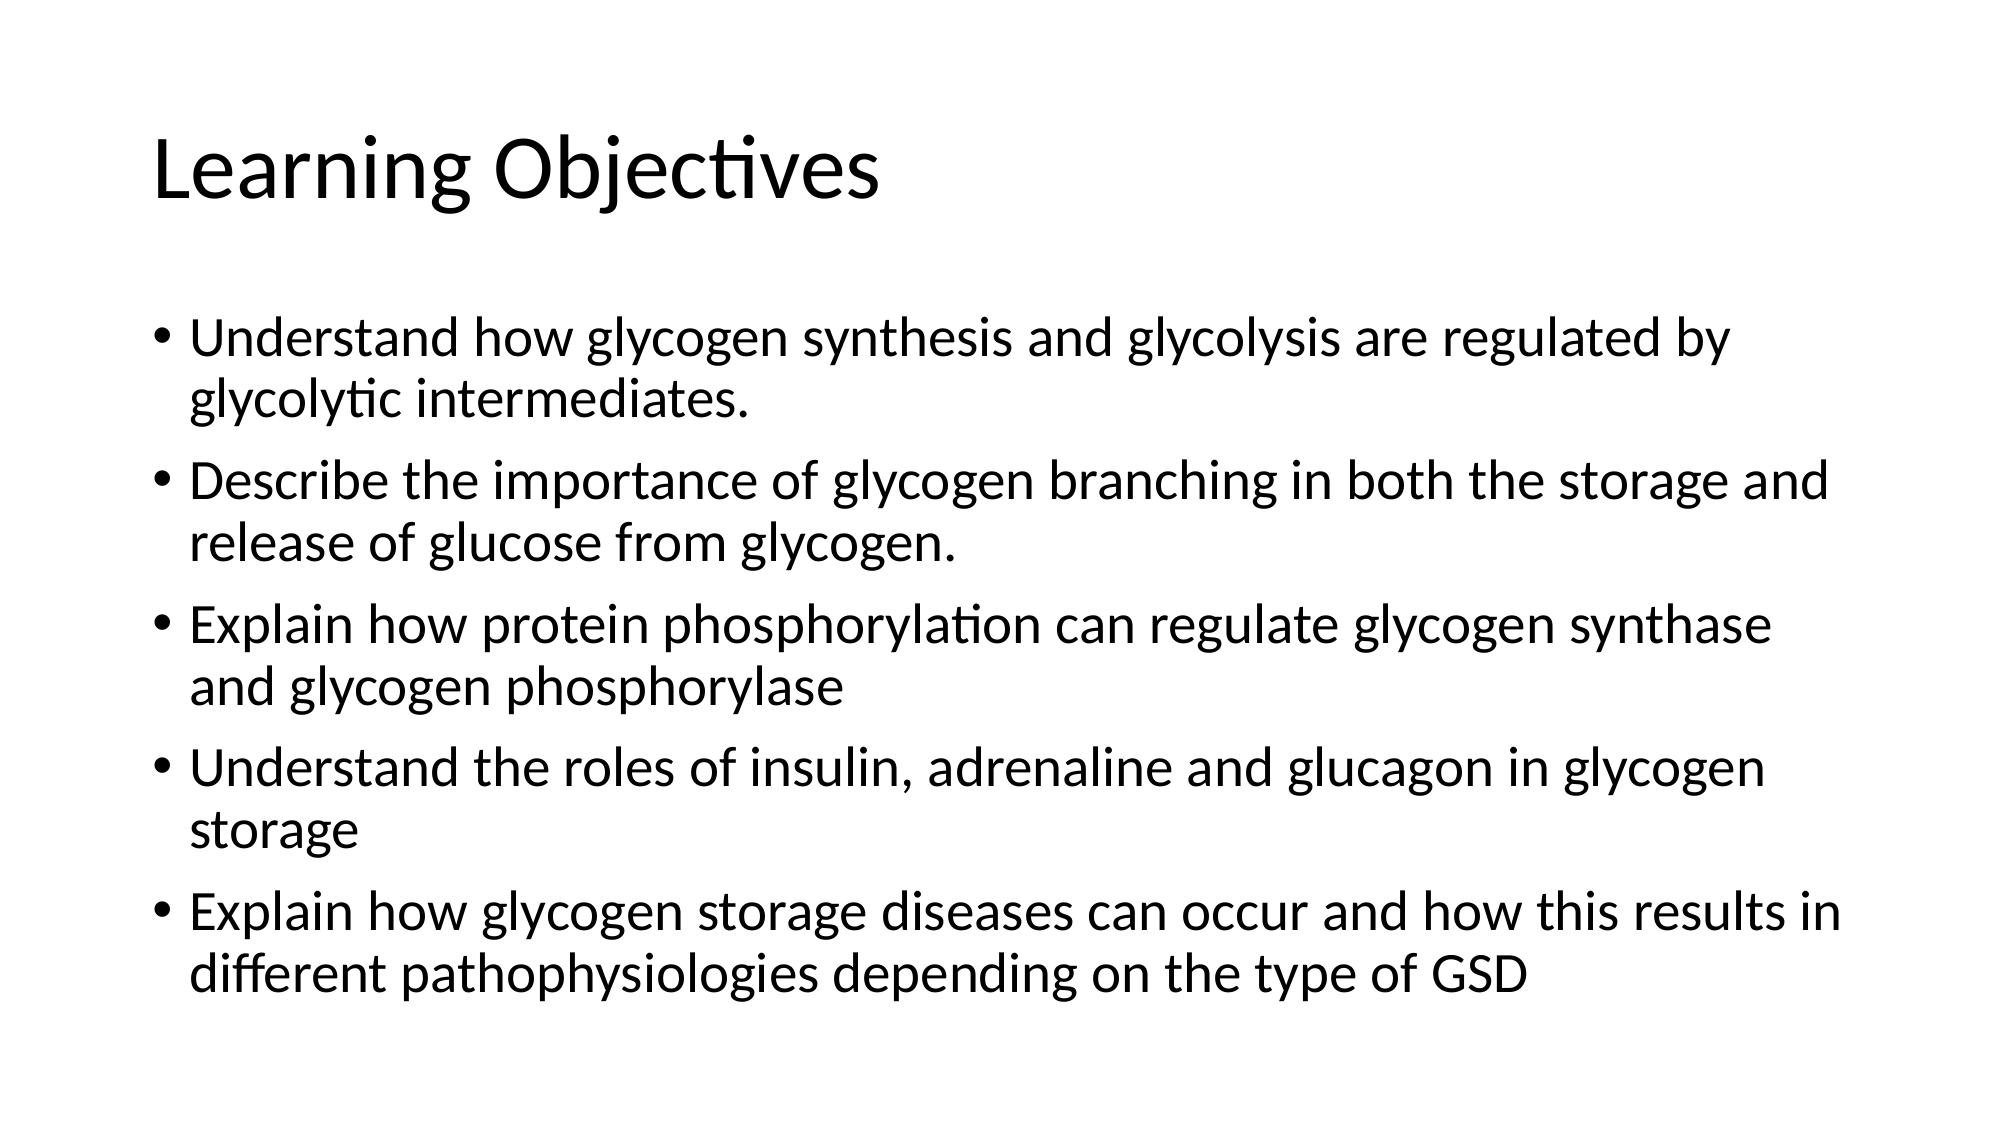

# Learning Objectives
Understand how glycogen synthesis and glycolysis are regulated by glycolytic intermediates.
Describe the importance of glycogen branching in both the storage and release of glucose from glycogen.
Explain how protein phosphorylation can regulate glycogen synthase and glycogen phosphorylase
Understand the roles of insulin, adrenaline and glucagon in glycogen storage
Explain how glycogen storage diseases can occur and how this results in different pathophysiologies depending on the type of GSD